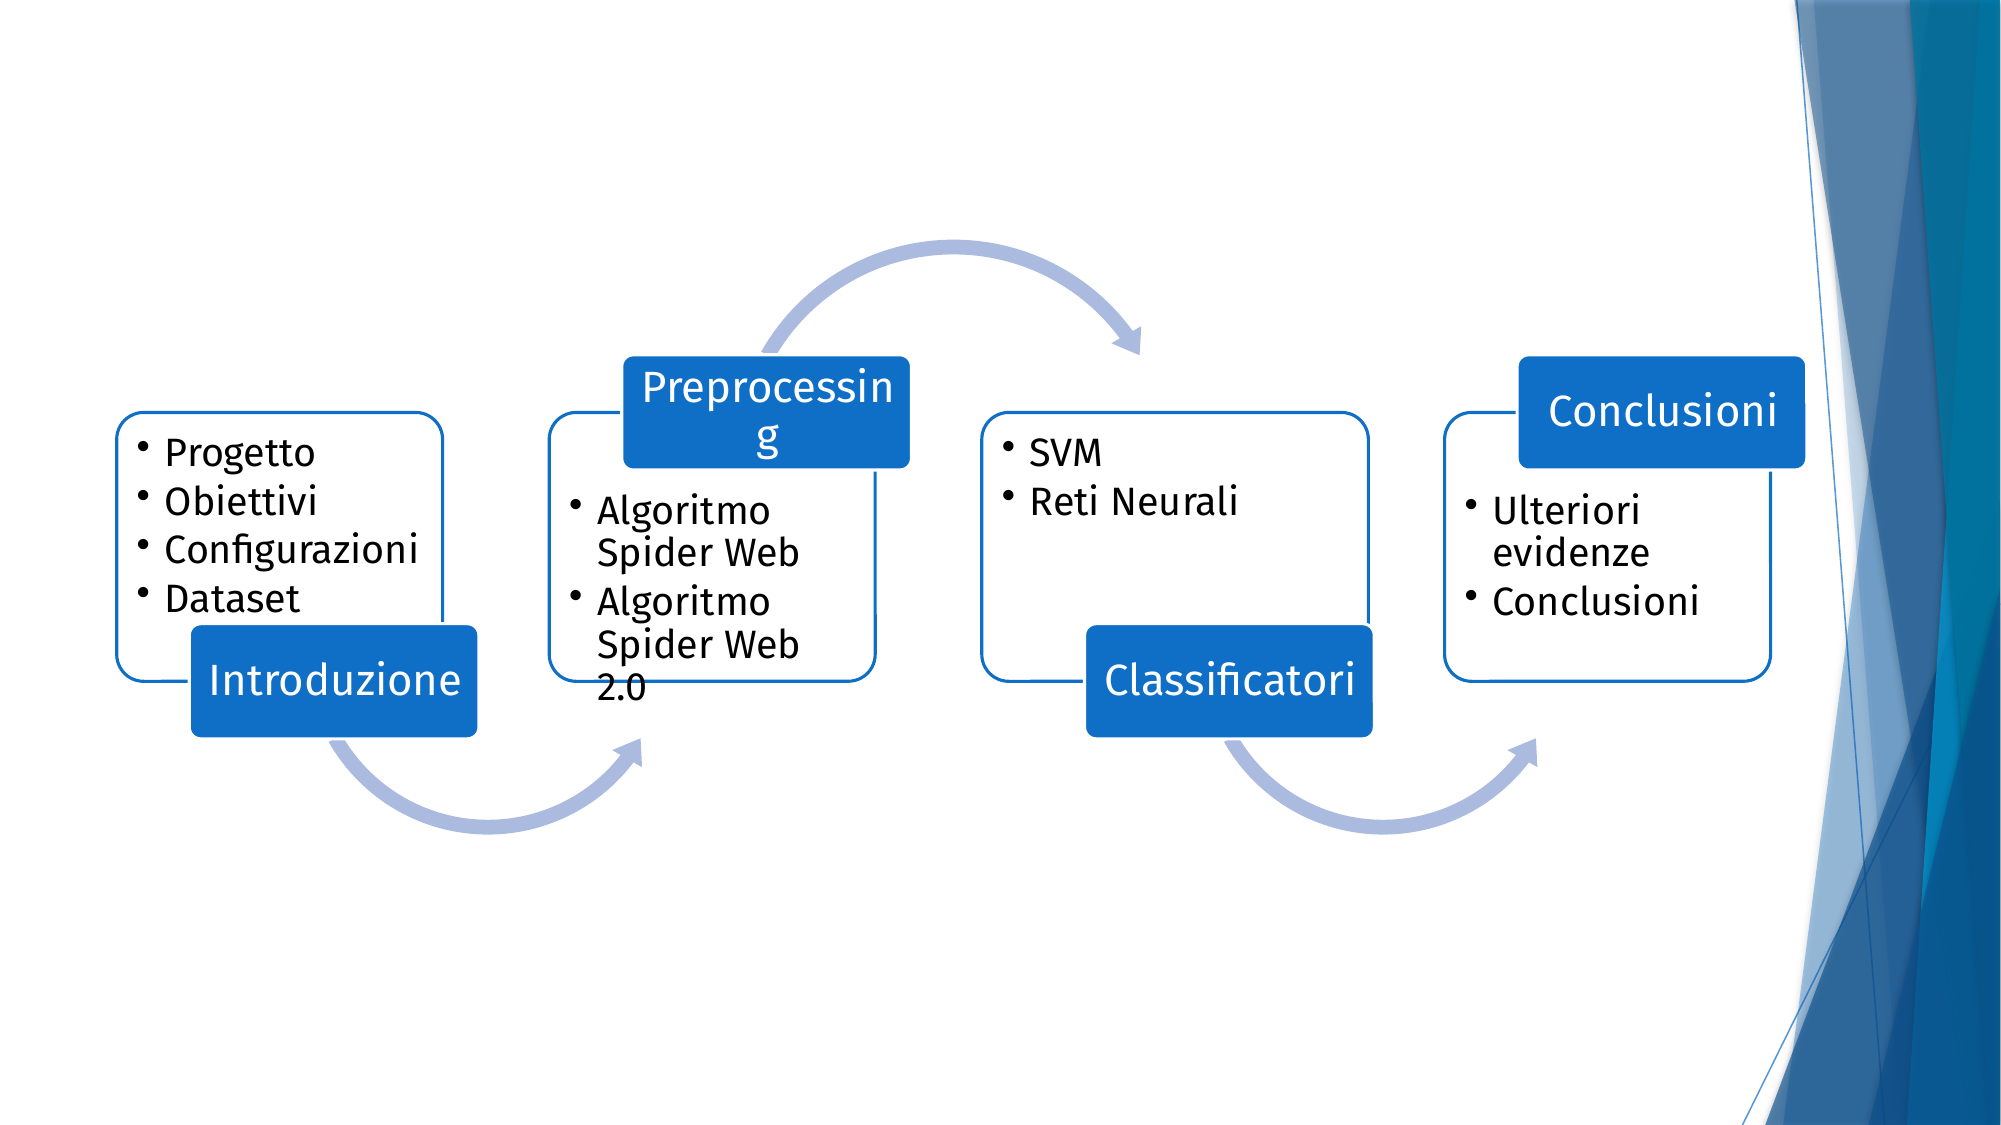

Progetto
Obiettivi
Configurazioni
Dataset
Introduzione
Algoritmo Spider Web
Algoritmo Spider Web 2.0
Preprocessing
SVM
Reti Neurali
Classificatori
Ulteriori evidenze
Conclusioni
Conclusioni